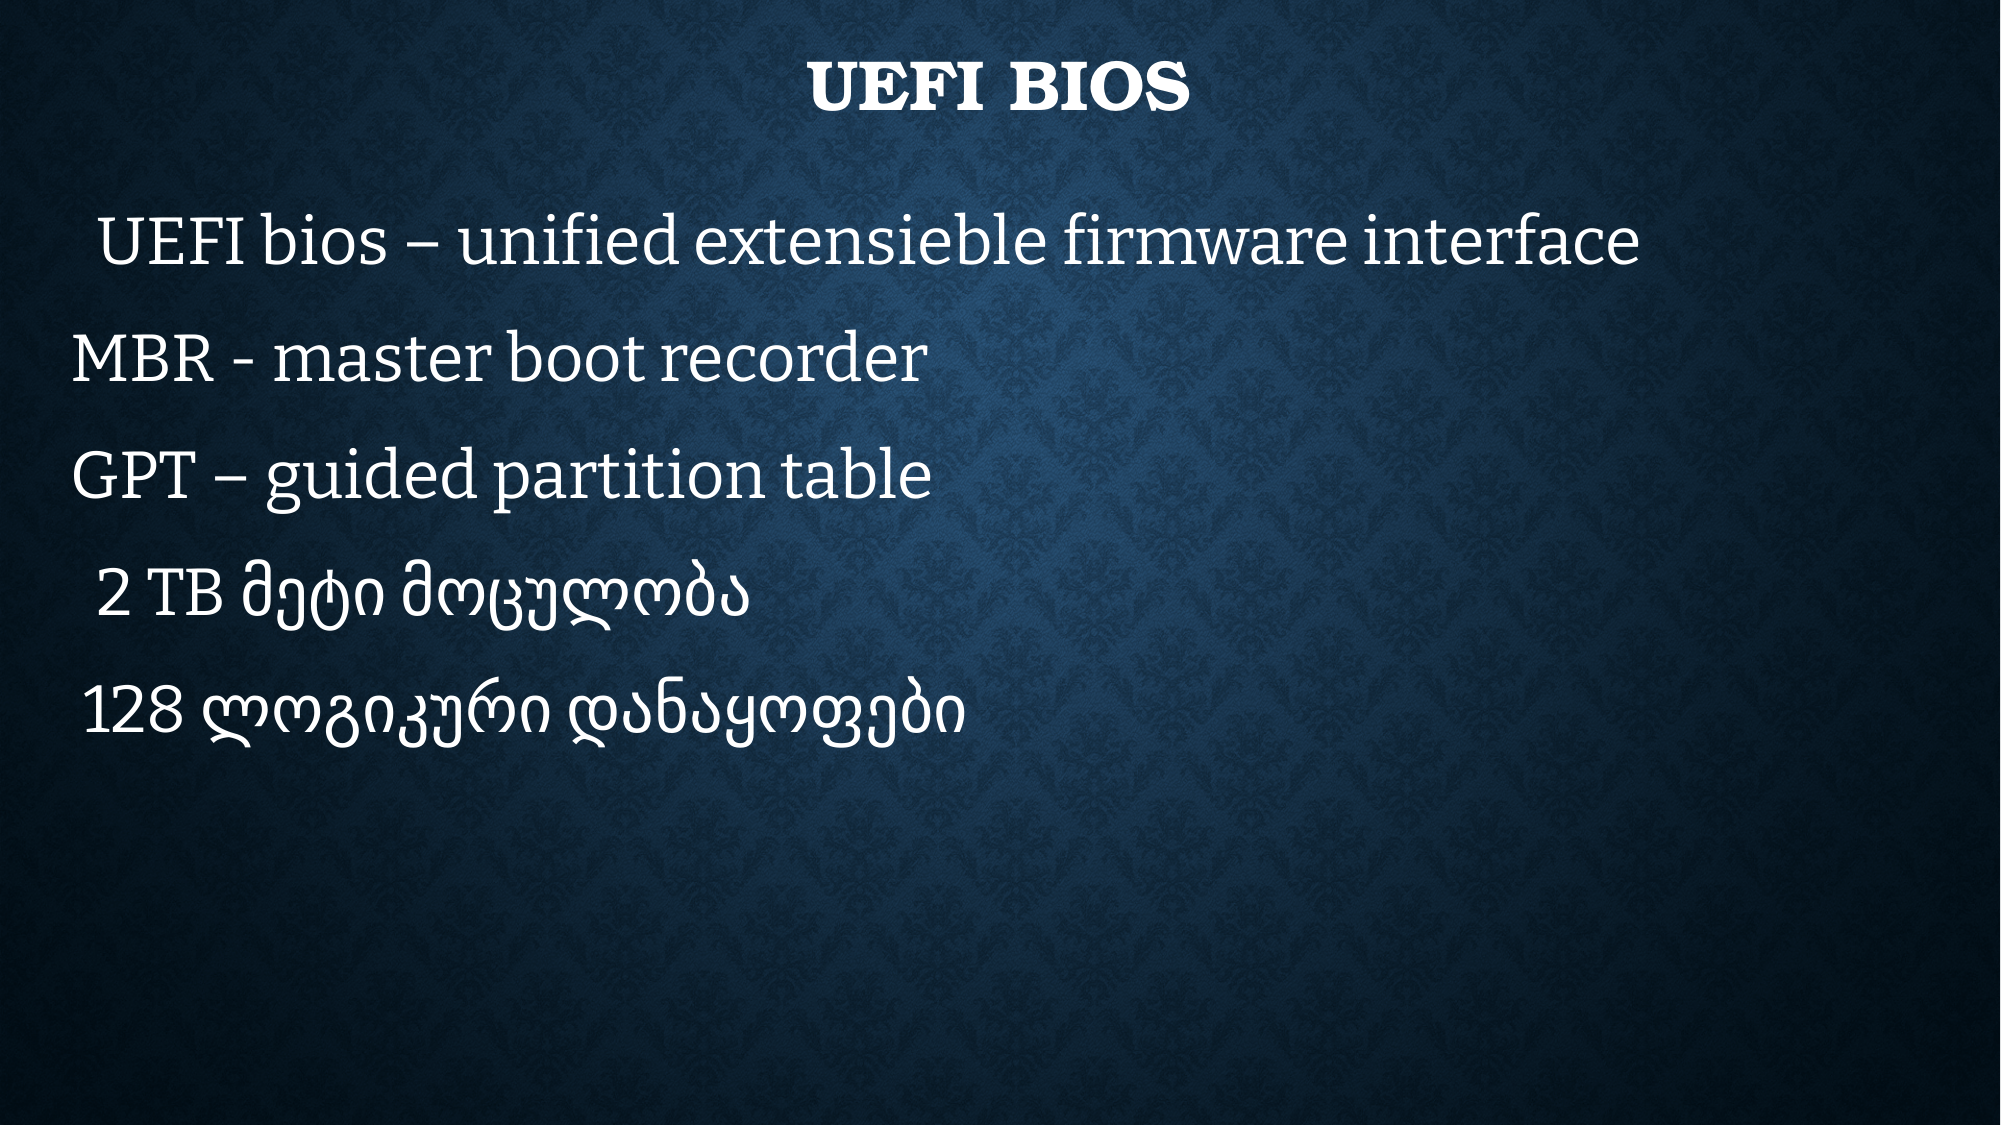

# UEFI bios
  UEFI bios – unified extensieble firmware interface
MBR - master boot recorder
GPT – guided partition table
  2 TB მეტი მოცულობა
 128 ლოგიკური დანაყოფები